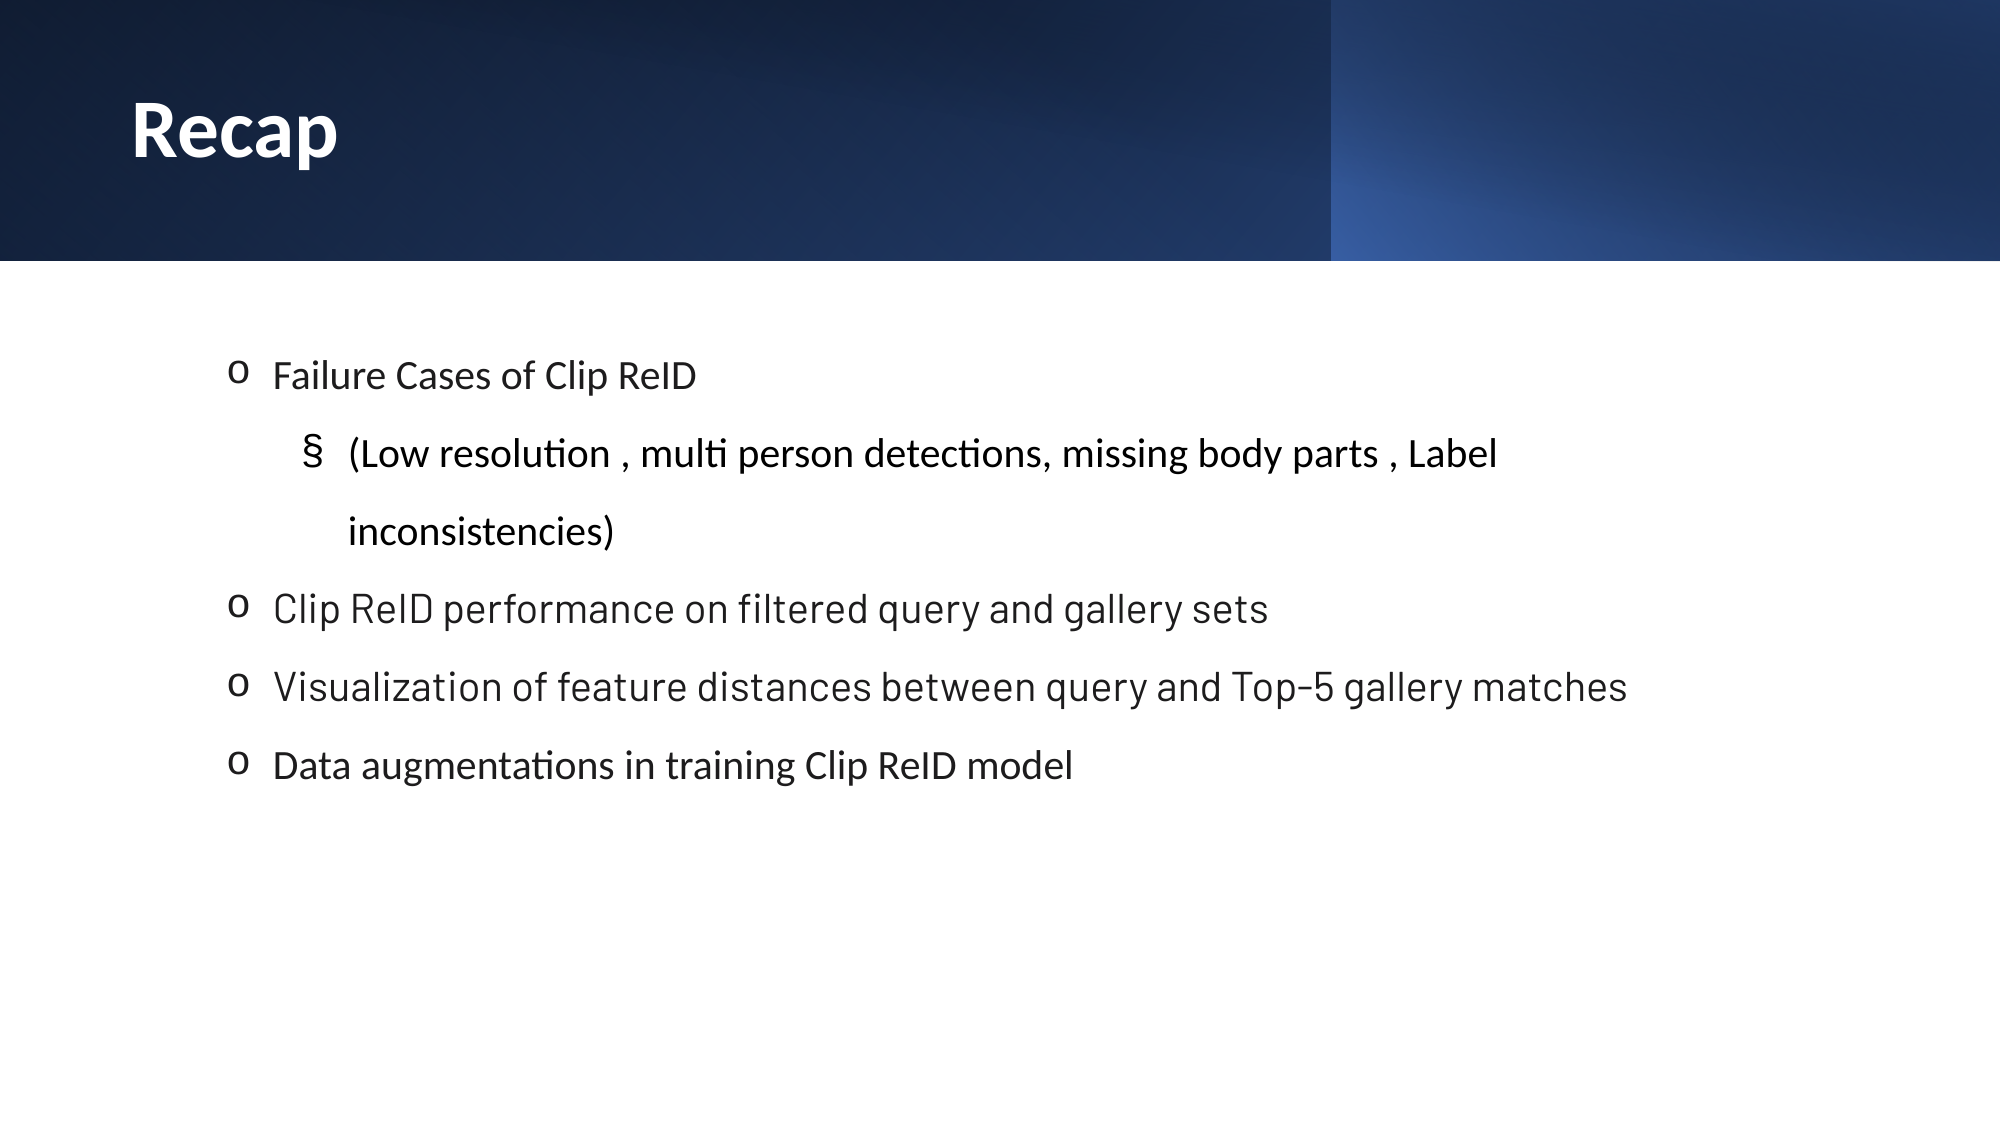

# Recap
Failure Cases of Clip ReID​
(Low resolution , multi person detections, missing body parts , Label inconsistencies)
Clip ReID performance on filtered query and gallery sets ​
Visualization of feature distances between query and Top-5 gallery matches ​
Data augmentations in training Clip ReID model​